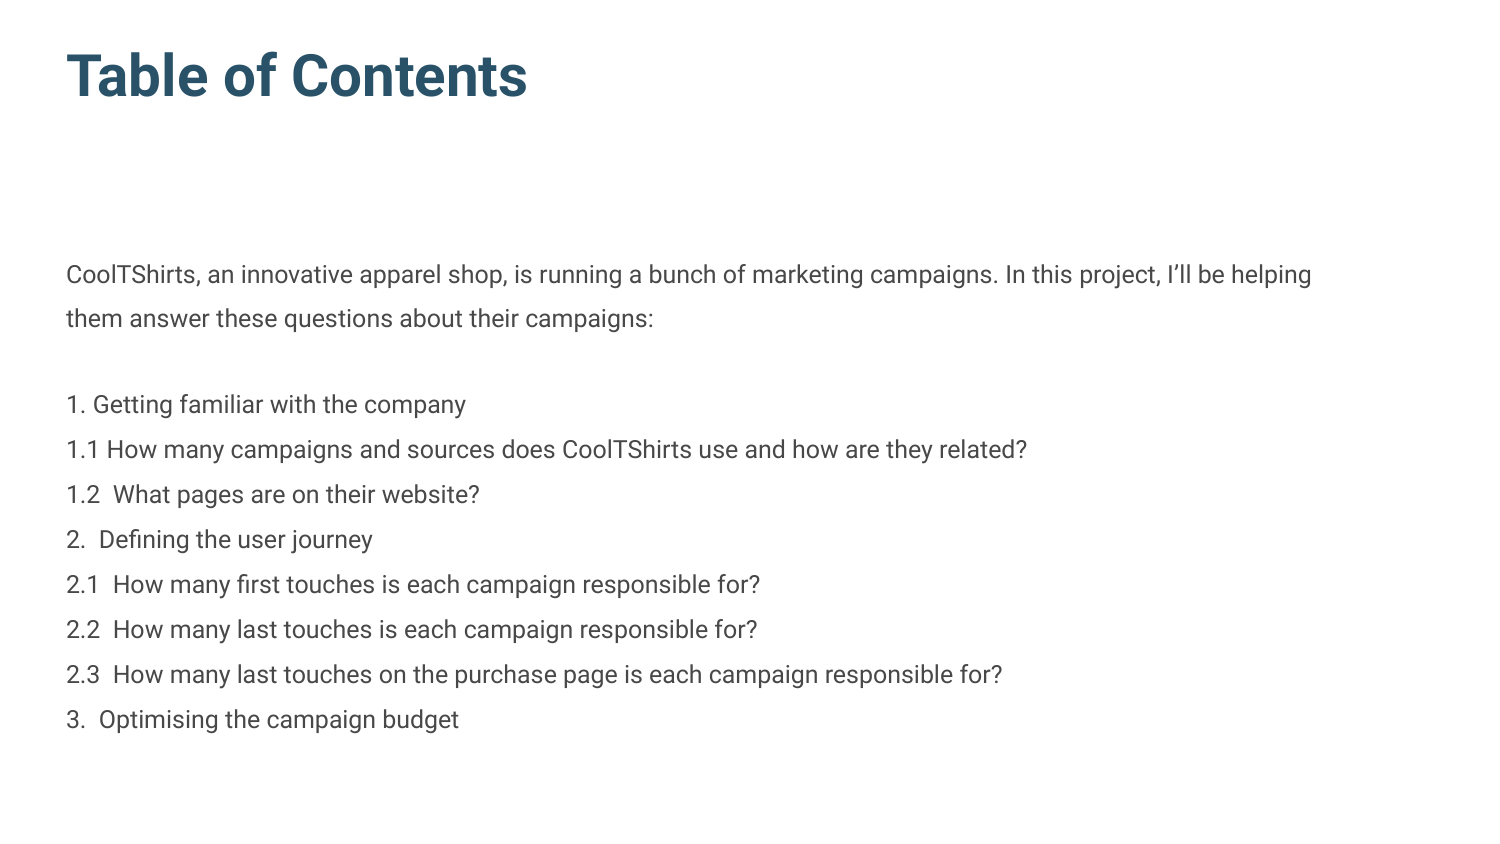

# Table of Contents
CoolTShirts, an innovative apparel shop, is running a bunch of marketing campaigns. In this project, I’ll be helping them answer these questions about their campaigns:

1. Getting familiar with the company
1.1 How many campaigns and sources does CoolTShirts use and how are they related?
1.2  What pages are on their website?
2.  Defining the user journey
2.1  How many first touches is each campaign responsible for?
2.2  How many last touches is each campaign responsible for?
2.3  How many last touches on the purchase page is each campaign responsible for?
3.  Optimising the campaign budget